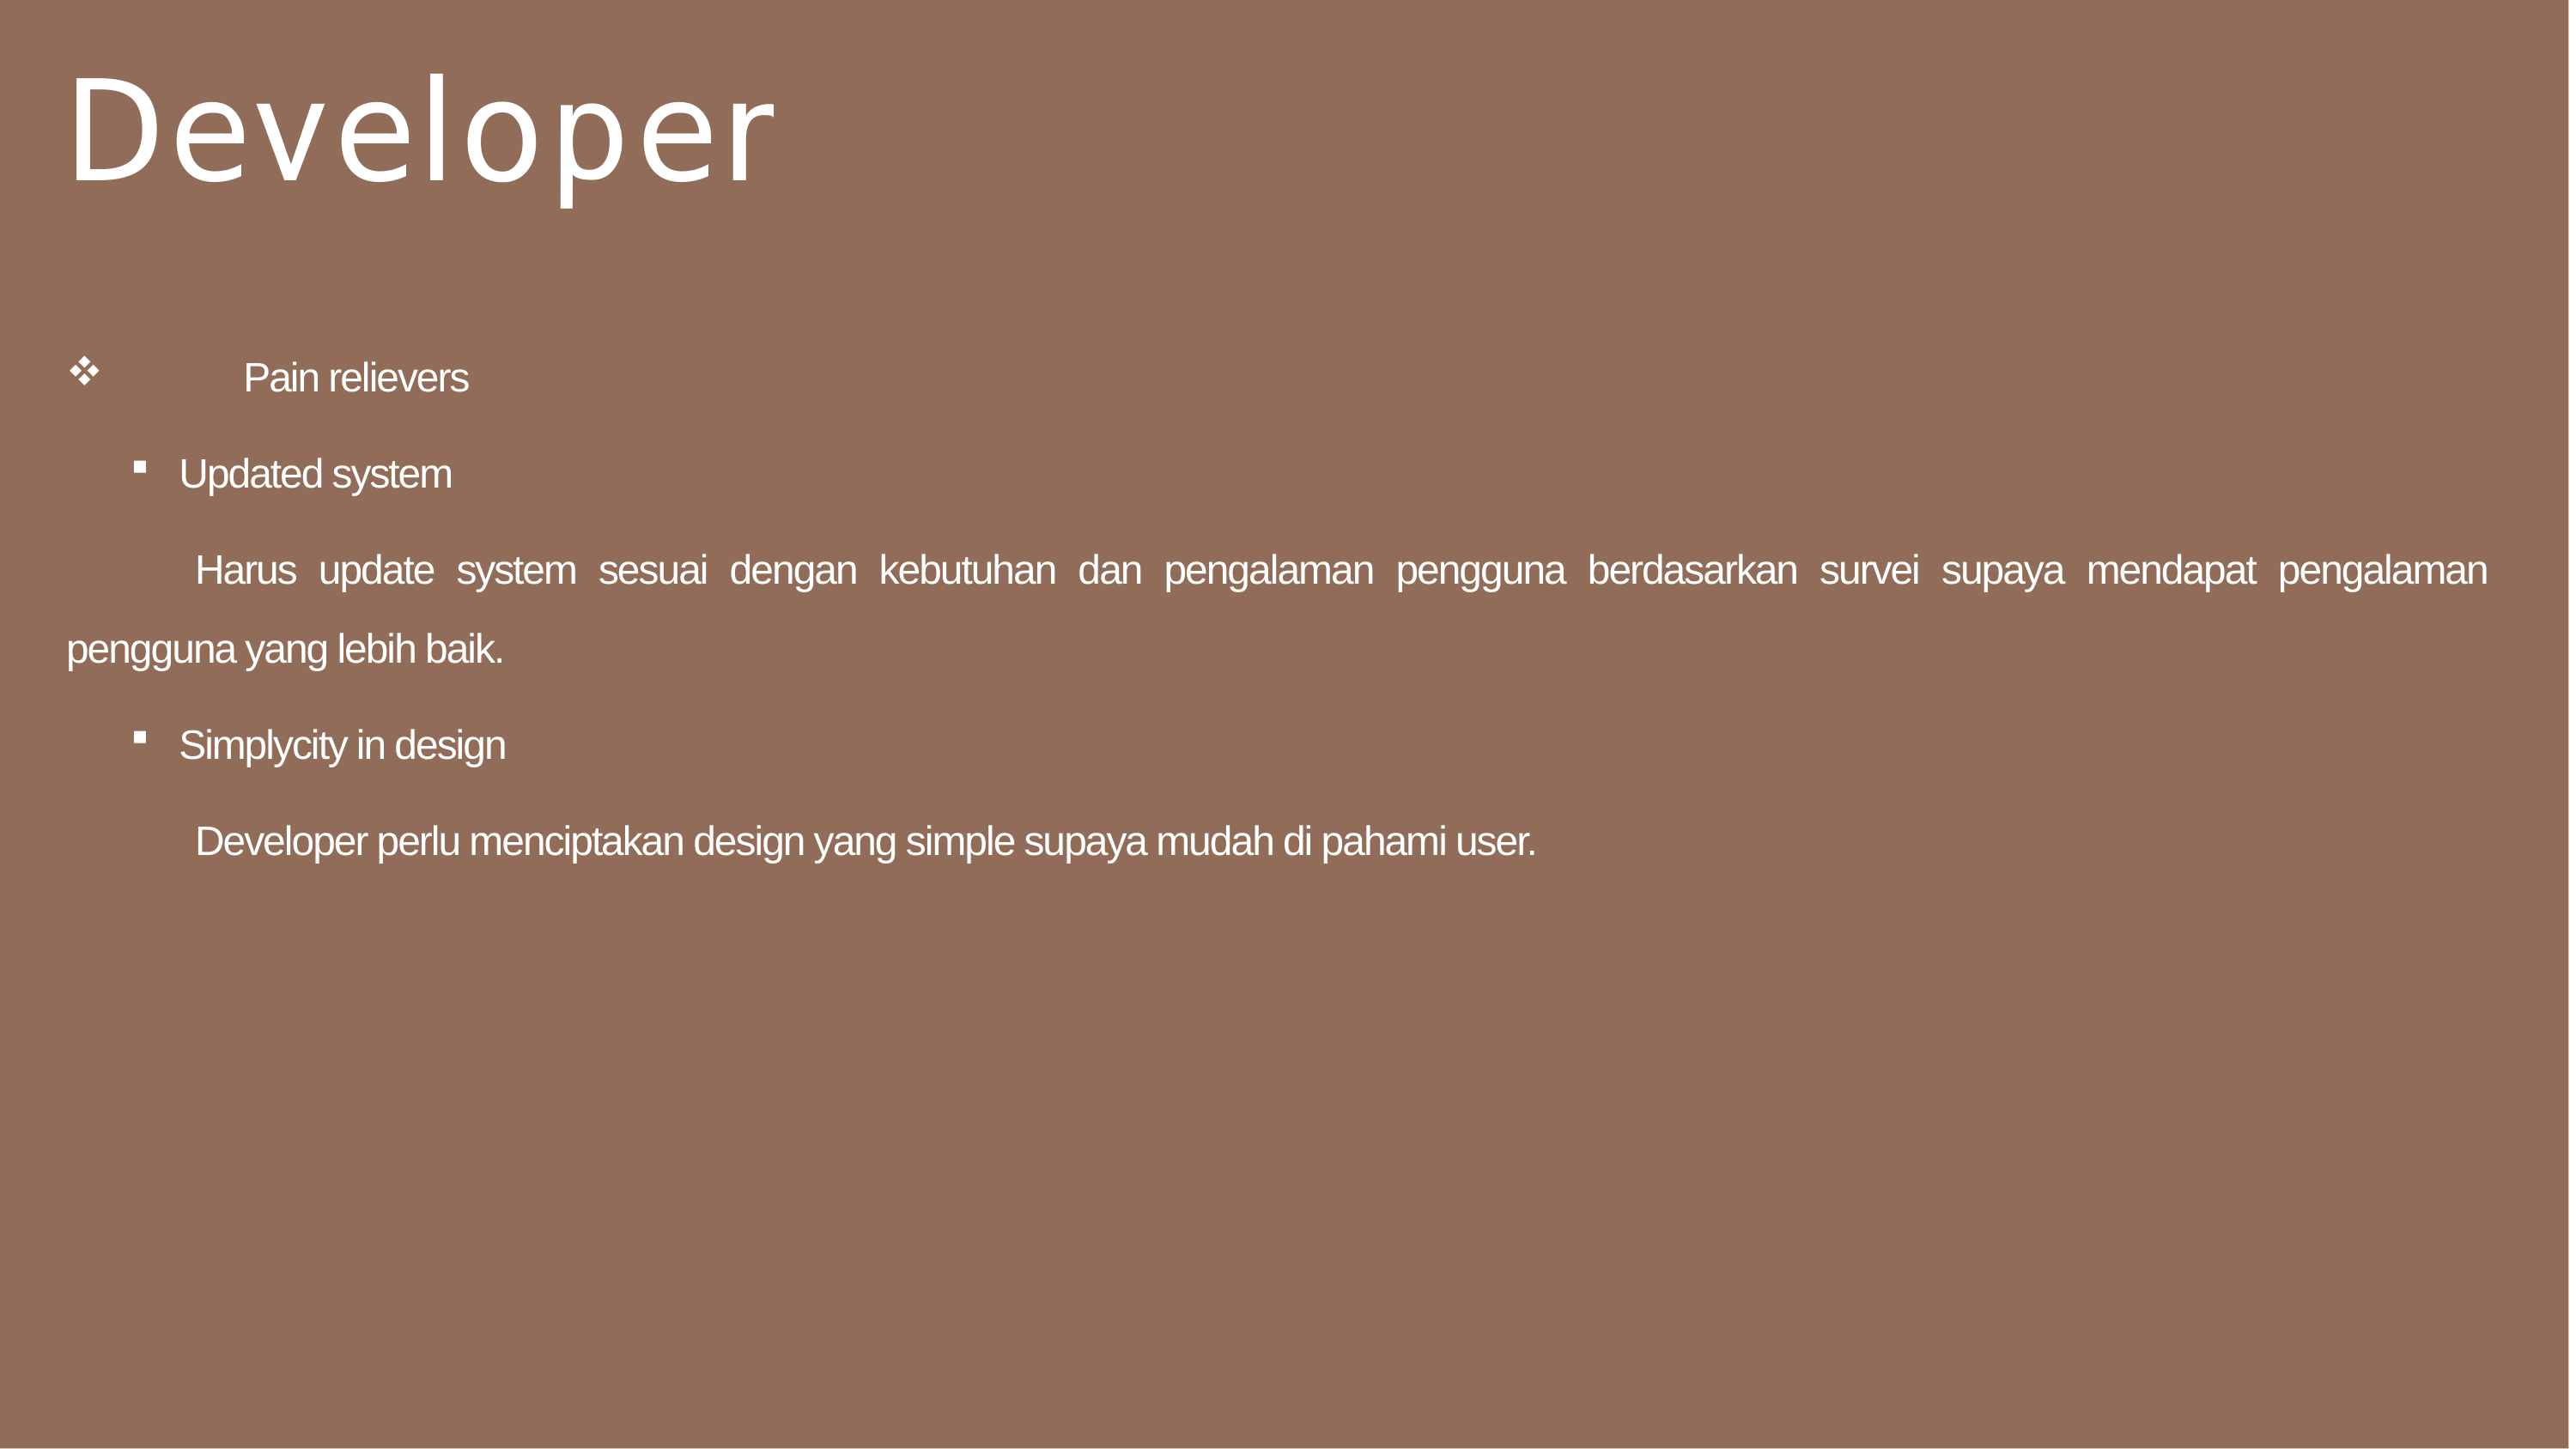

Developer

	Pain relievers
Updated system
	Harus update system sesuai dengan kebutuhan dan pengalaman pengguna berdasarkan survei supaya mendapat pengalaman pengguna yang lebih baik.
Simplycity in design
	Developer perlu menciptakan design yang simple supaya mudah di pahami user.